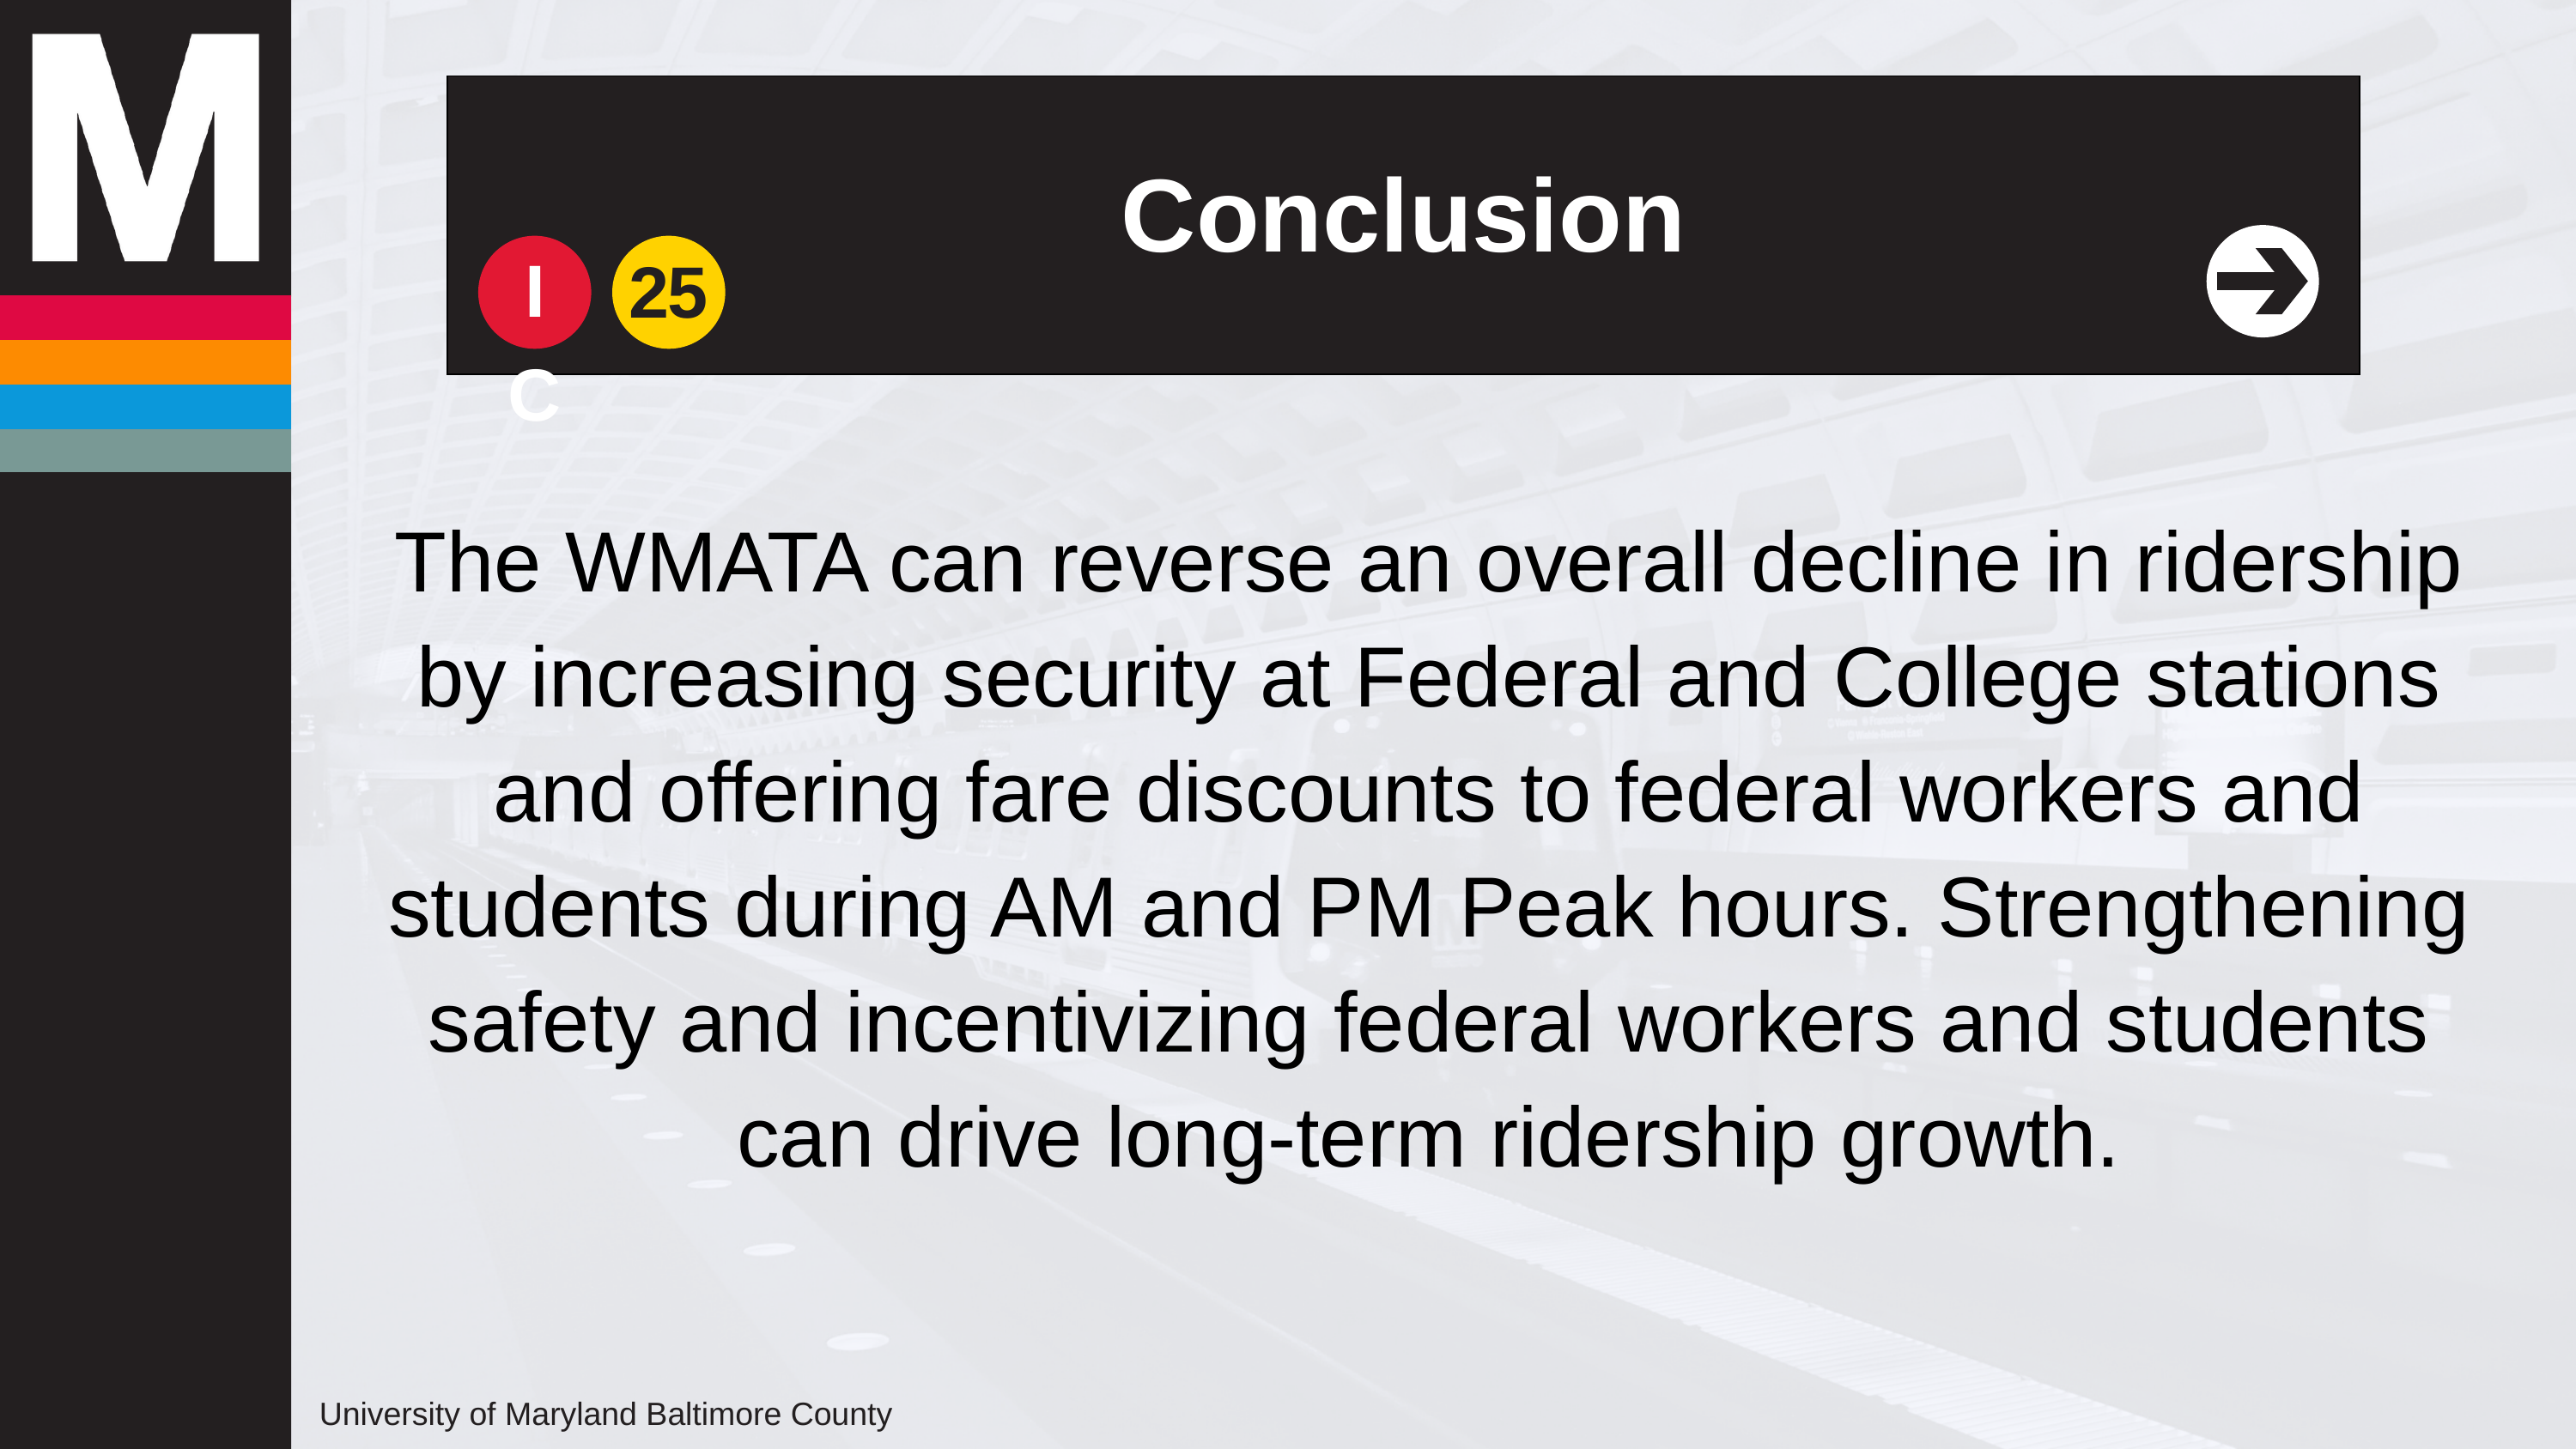

Conclusion

IC
25

The WMATA can reverse an overall decline in ridership by increasing security at Federal and College stations and offering fare discounts to federal workers and students during AM and PM Peak hours. Strengthening safety and incentivizing federal workers and students can drive long-term ridership growth.
University of Maryland Baltimore County